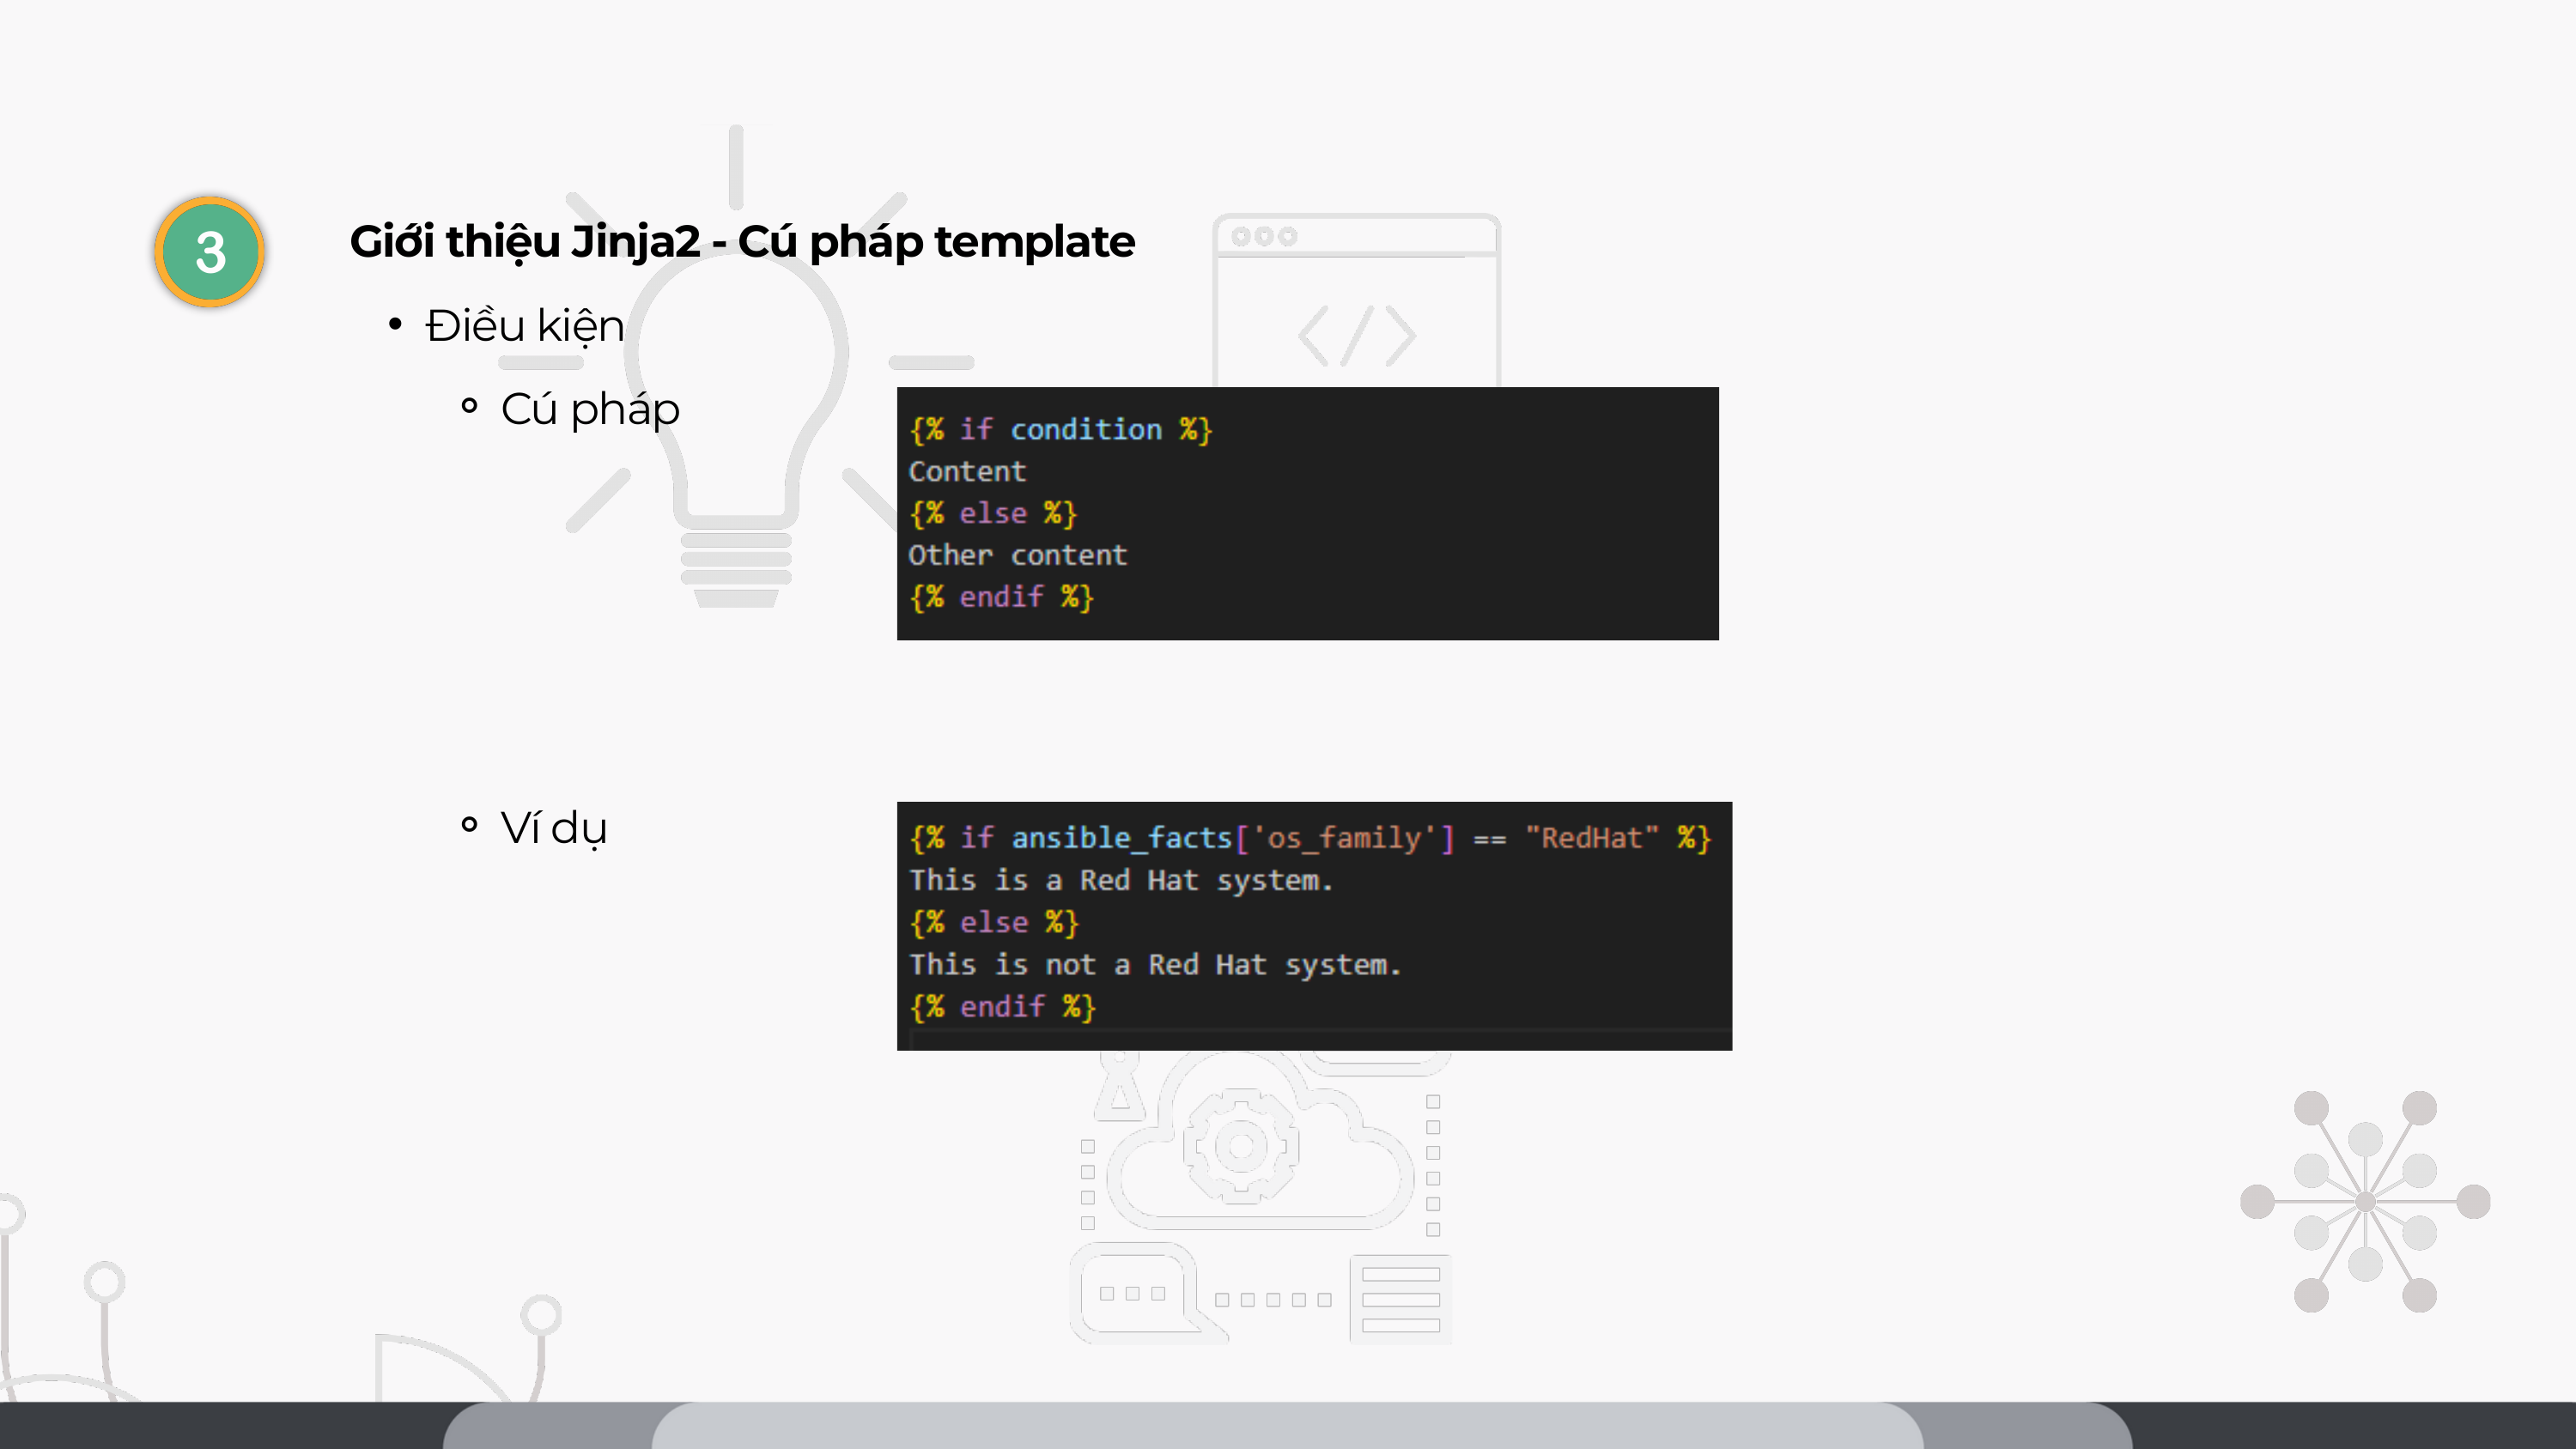

Giới thiệu Jinja2 - Cú pháp template
Điều kiện
Cú pháp

Ví dụ